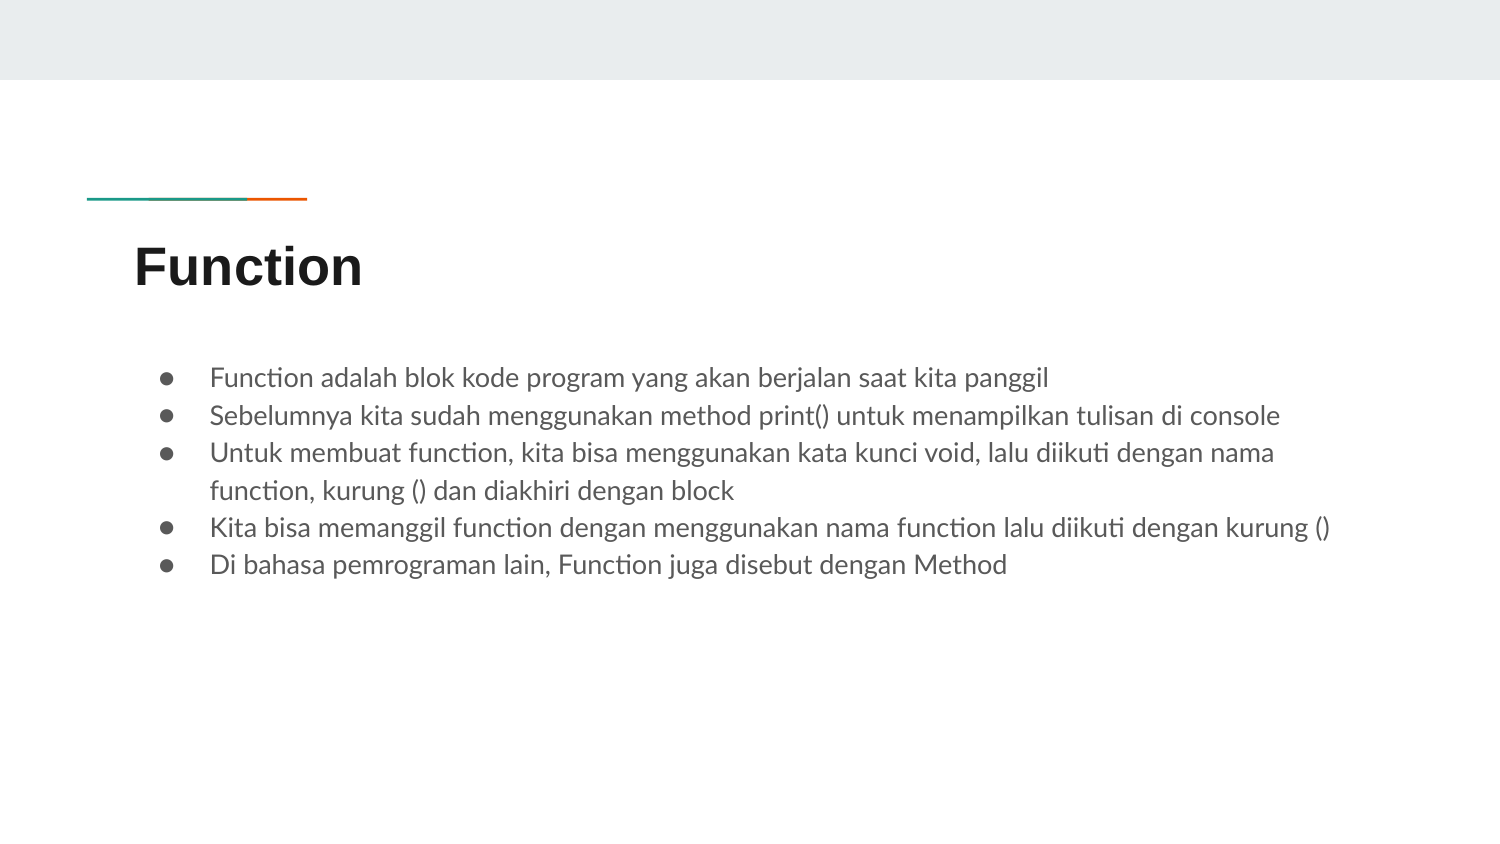

# Function
Function adalah blok kode program yang akan berjalan saat kita panggil
Sebelumnya kita sudah menggunakan method print() untuk menampilkan tulisan di console
Untuk membuat function, kita bisa menggunakan kata kunci void, lalu diikuti dengan nama function, kurung () dan diakhiri dengan block
Kita bisa memanggil function dengan menggunakan nama function lalu diikuti dengan kurung ()
Di bahasa pemrograman lain, Function juga disebut dengan Method